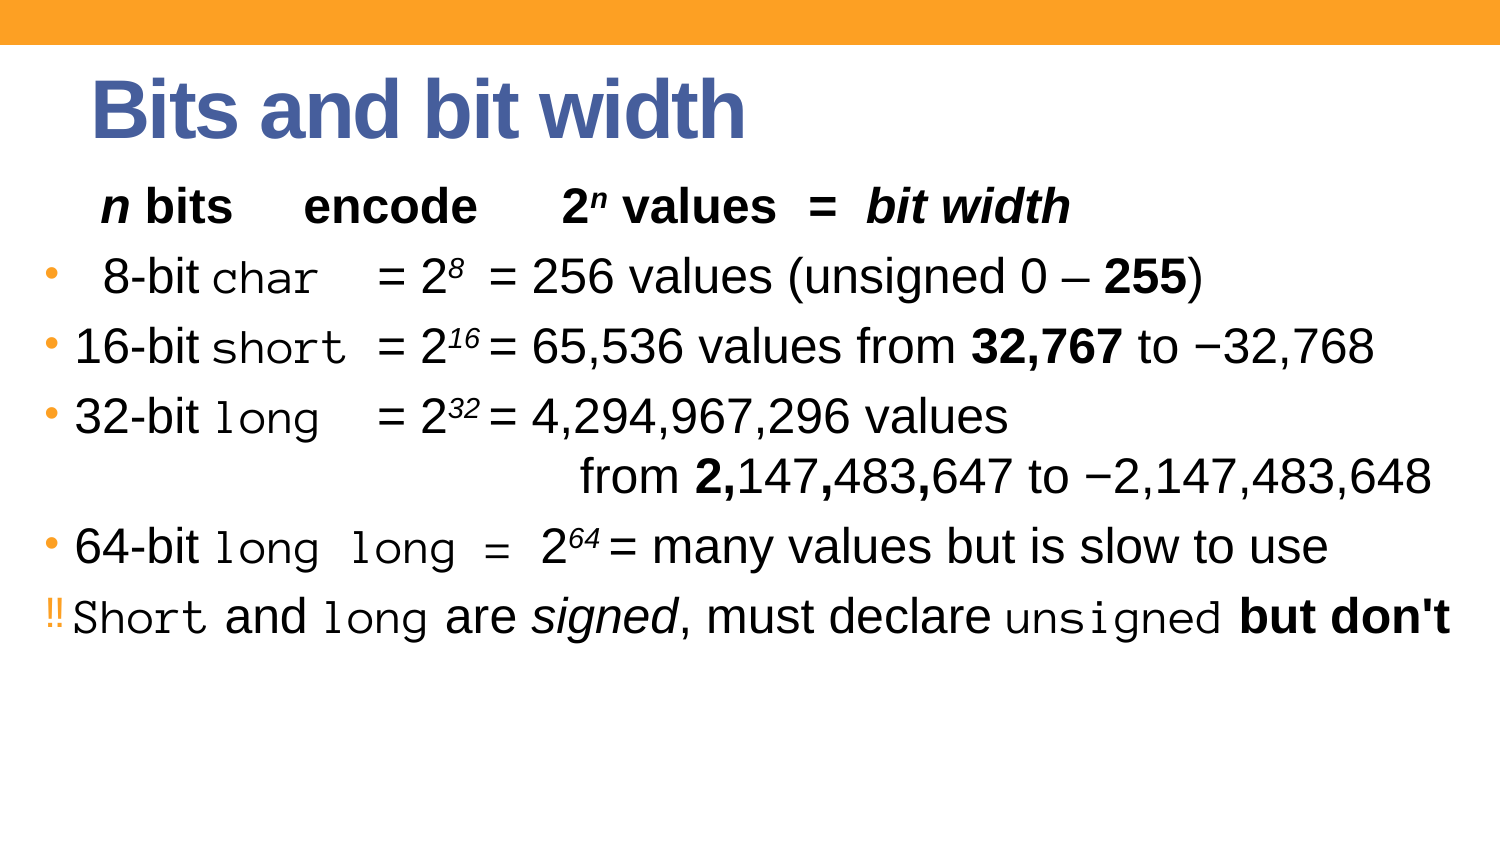

# Bits and bit width
    n bits     encode      2n values 	 =  bit width
  8-bit char  = 28   = 256 values (unsigned 0 – 255)
16-bit short = 216 = 65,536 values from 32,767 to −32,768
32-bit long  = 232 = 4,294,967,296 values
			    from 2,147,483,647 to −2,147,483,648
64-bit long long = 264 = many values but is slow to use
Short and long are signed, must declare unsigned but don't